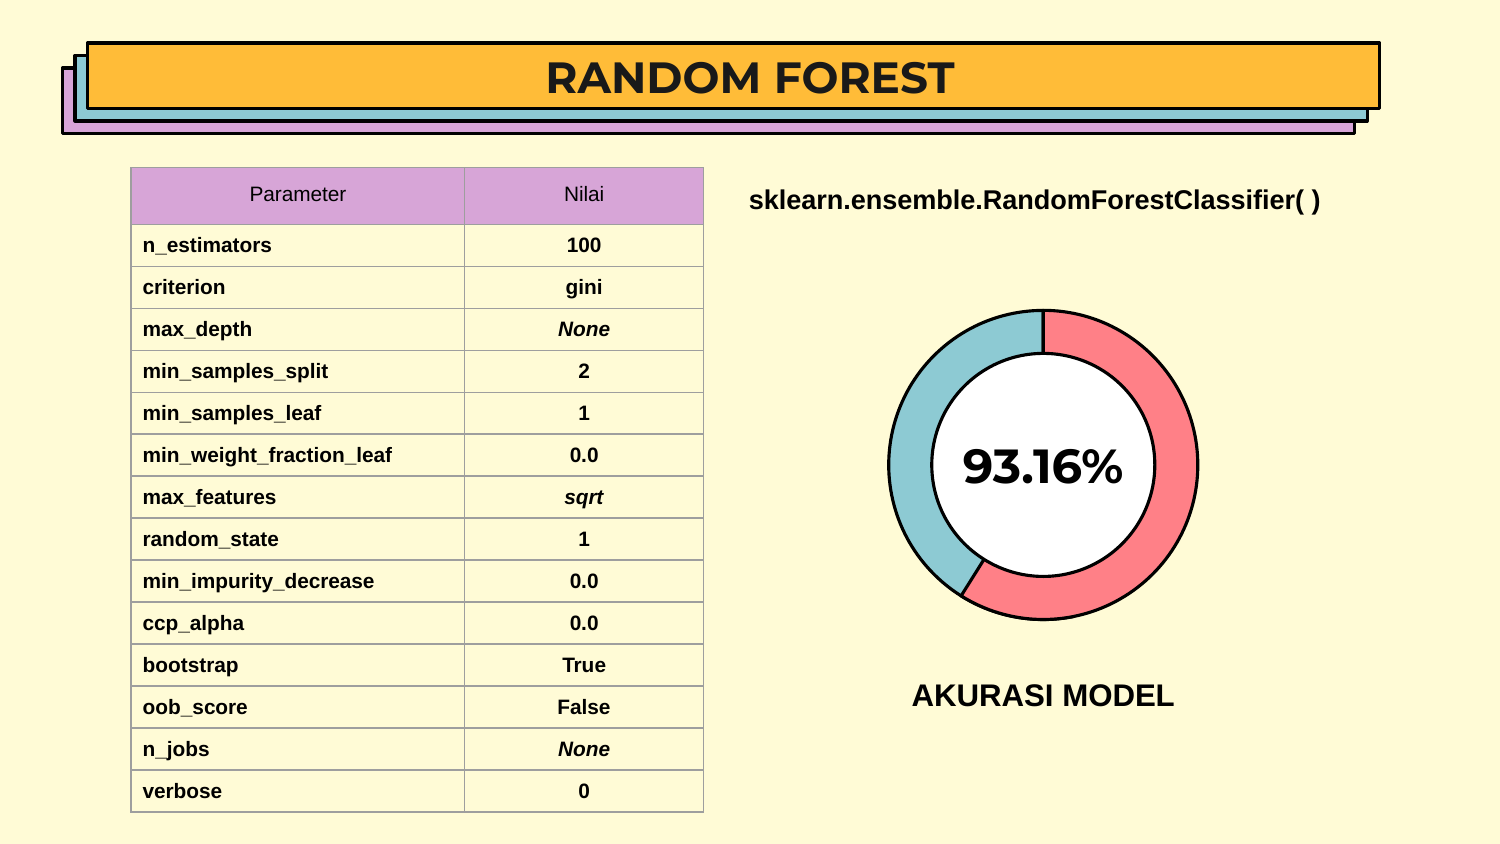

RANDOM FOREST

| Parameter | Nilai |
| --- | --- |
| n\_estimators | 100 |
| criterion | gini |
| max\_depth | None |
| min\_samples\_split | 2 |
| min\_samples\_leaf | 1 |
| min\_weight\_fraction\_leaf | 0.0 |
| max\_features | sqrt |
| random\_state | 1 |
| min\_impurity\_decrease | 0.0 |
| ccp\_alpha | 0.0 |
| bootstrap | True |
| oob\_score | False |
| n\_jobs | None |
| verbose | 0 |
sklearn.ensemble.RandomForestClassifier( )

93.16%
AKURASI MODEL